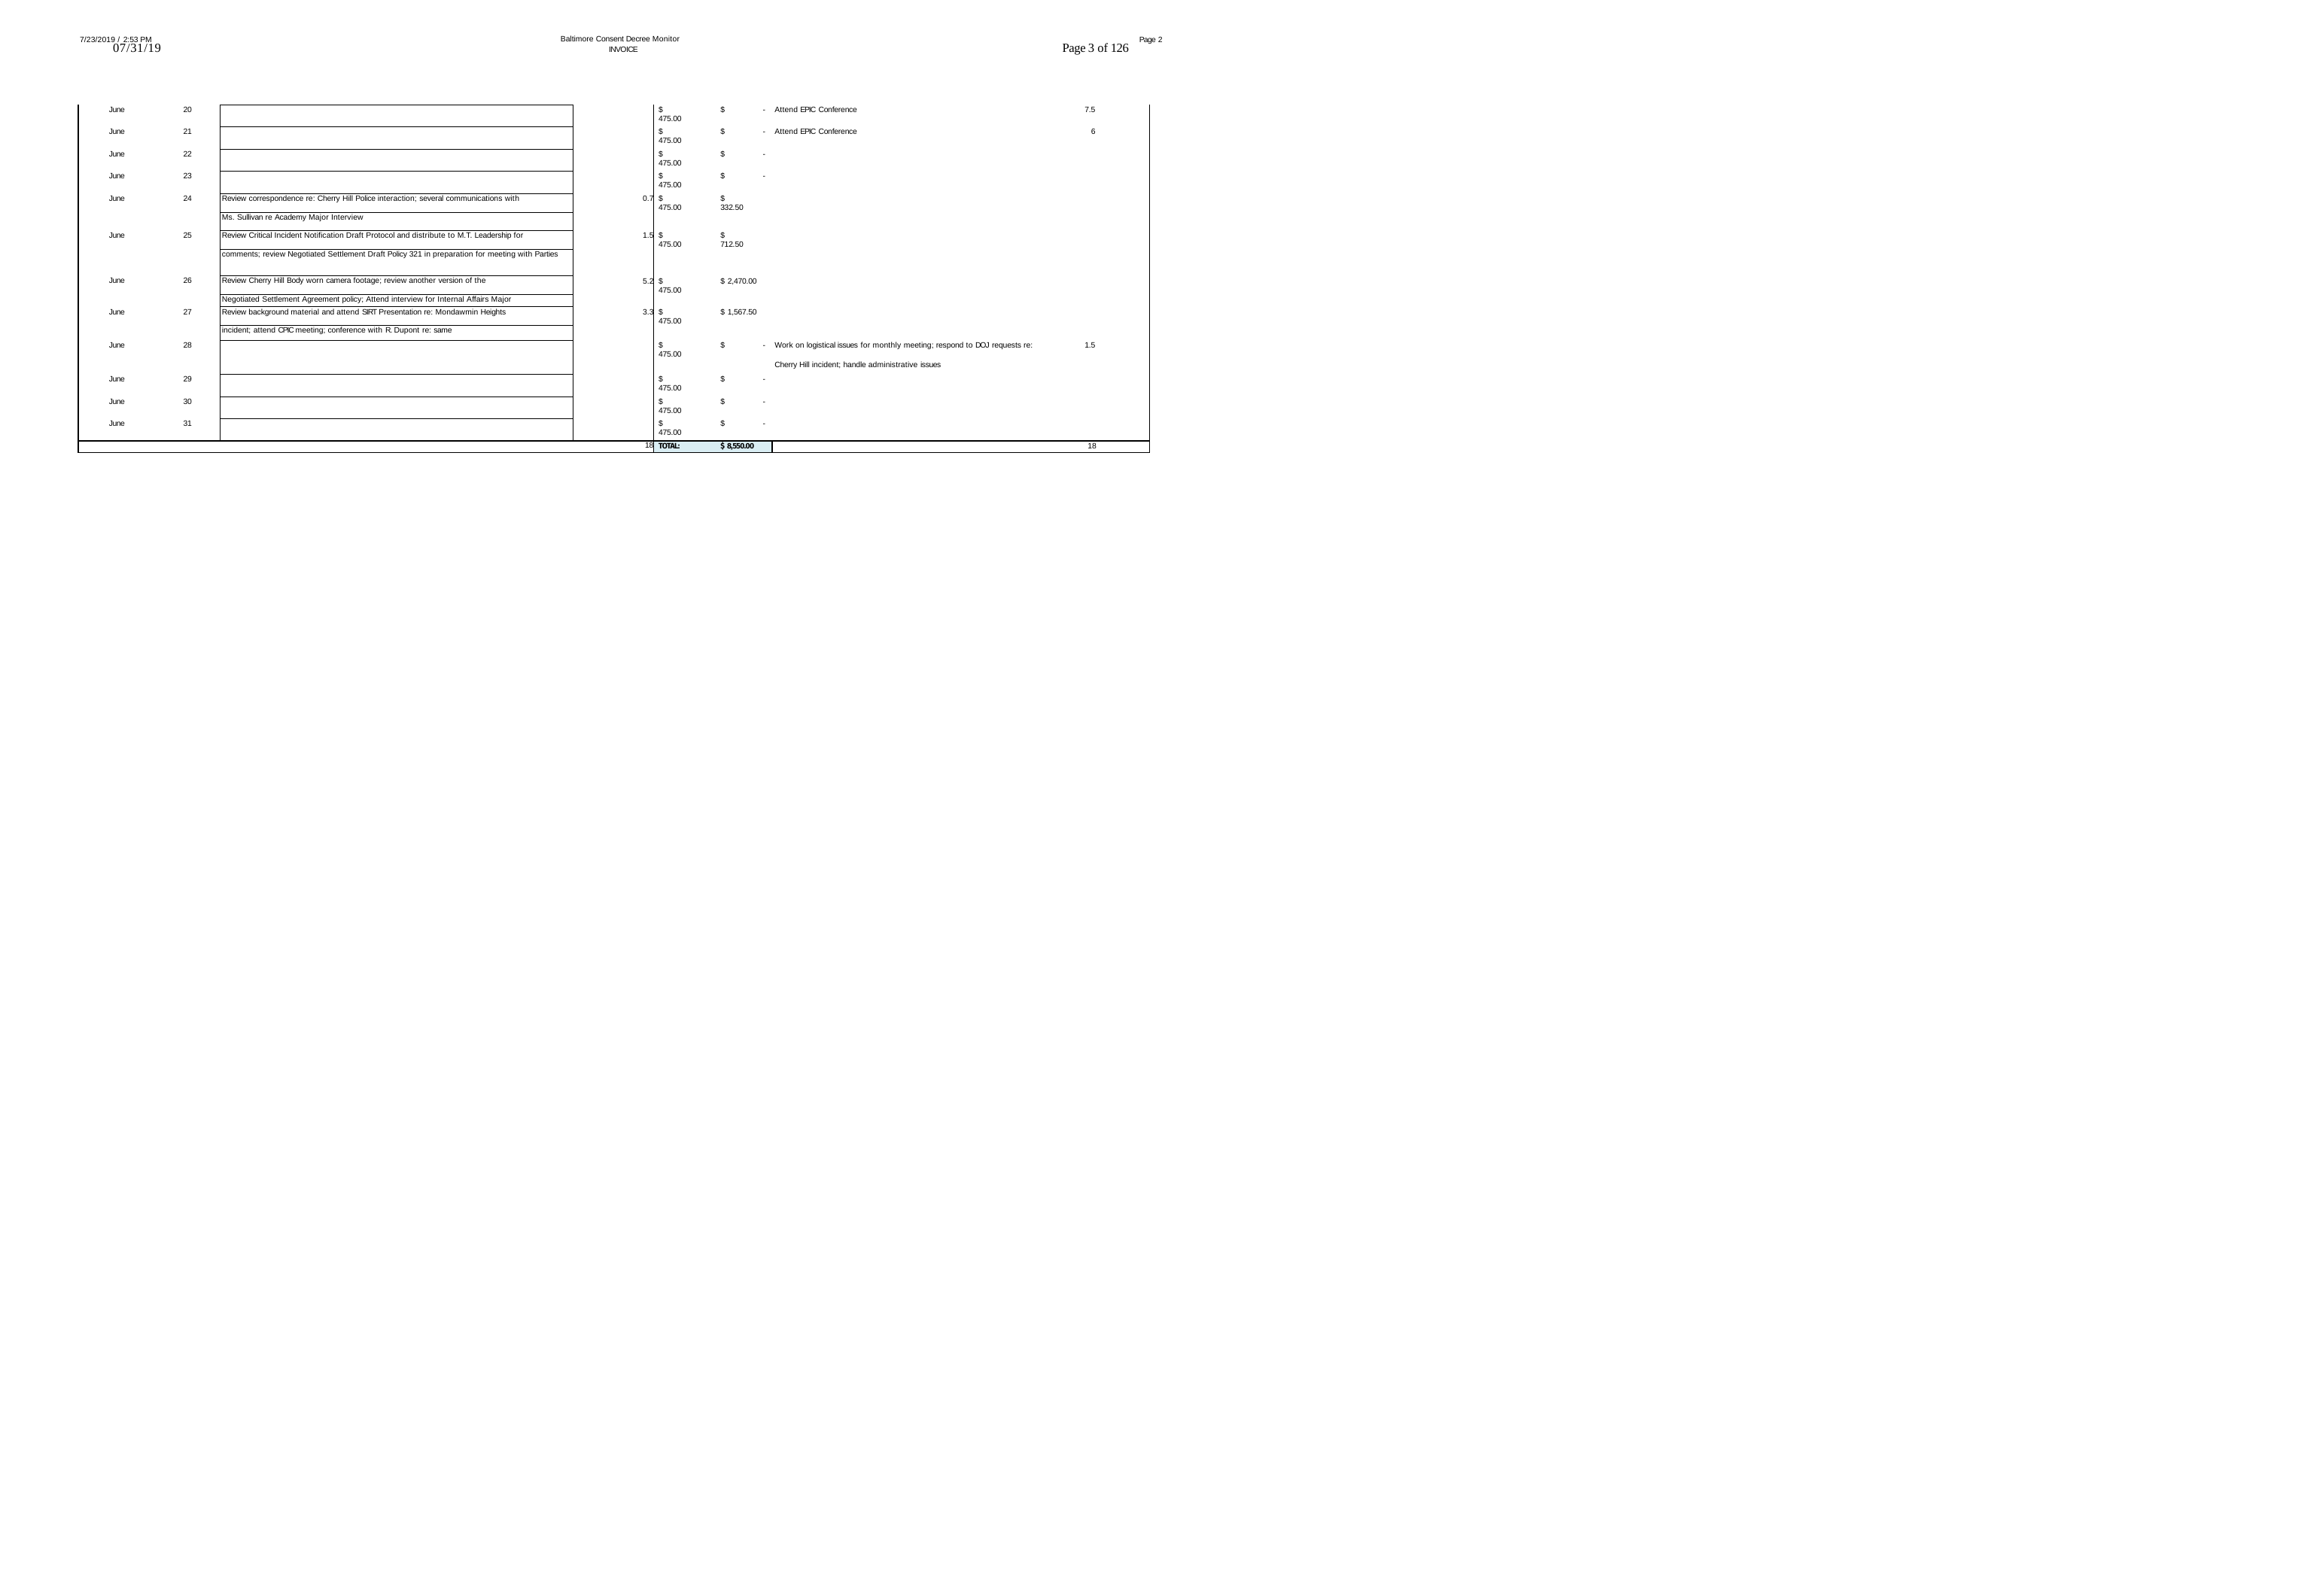

Baltimore Consent Decree Monitor  INVOICE
7/23/2019 / 2:53 PM
Page 2
07/31/19
Page 3 of 126
| June | 20 |  |  | $ 475.00 | $ - | Attend EPIC Conference | 7.5 |
| --- | --- | --- | --- | --- | --- | --- | --- |
| June | 21 |  |  | $ 475.00 | $ - | Attend EPIC Conference | 6 |
| June | 22 |  |  | $ 475.00 | $ - |  |  |
| June | 23 |  |  | $ 475.00 | $ - |  |  |
| June | 24 | Review correspondence re: Cherry Hill Police interaction; several communications with | 0.7 | $ 475.00 | $ 332.50 |  |  |
|  |  | Ms. Sullivan re Academy Major Interview |  |  |  |  |  |
| June | 25 | Review Critical Incident Notification Draft Protocol and distribute to M.T. Leadership for | 1.5 | $ 475.00 | $ 712.50 |  |  |
|  |  | comments; review Negotiated Settlement Draft Policy 321 in preparation for meeting with Parties |  |  |  |  |  |
| June | 26 | Review Cherry Hill Body worn camera footage; review another version of the | 5.2 | $ 475.00 | $ 2,470.00 |  |  |
|  |  | Negotiated Settlement Agreement policy; Attend interview for Internal Affairs Major |  |  |  |  |  |
| June | 27 | Review background material and attend SIRT Presentation re: Mondawmin Heights | 3.3 | $ 475.00 | $ 1,567.50 |  |  |
|  |  | incident; attend CPIC meeting; conference with R. Dupont re: same |  |  |  |  |  |
| June | 28 |  |  | $ 475.00 | $ - | Work on logistical issues for monthly meeting; respond to DOJ requests re: | 1.5 |
|  |  |  |  |  |  | Cherry Hill incident; handle administrative issues |  |
| June | 29 |  |  | $ 475.00 | $ - |  |  |
| June | 30 |  |  | $ 475.00 | $ - |  |  |
| June | 31 |  |  | $ 475.00 | $ - |  |  |
| 18 |  |  |  | TOTAL: | $ 8,550.00 | 18 |  |